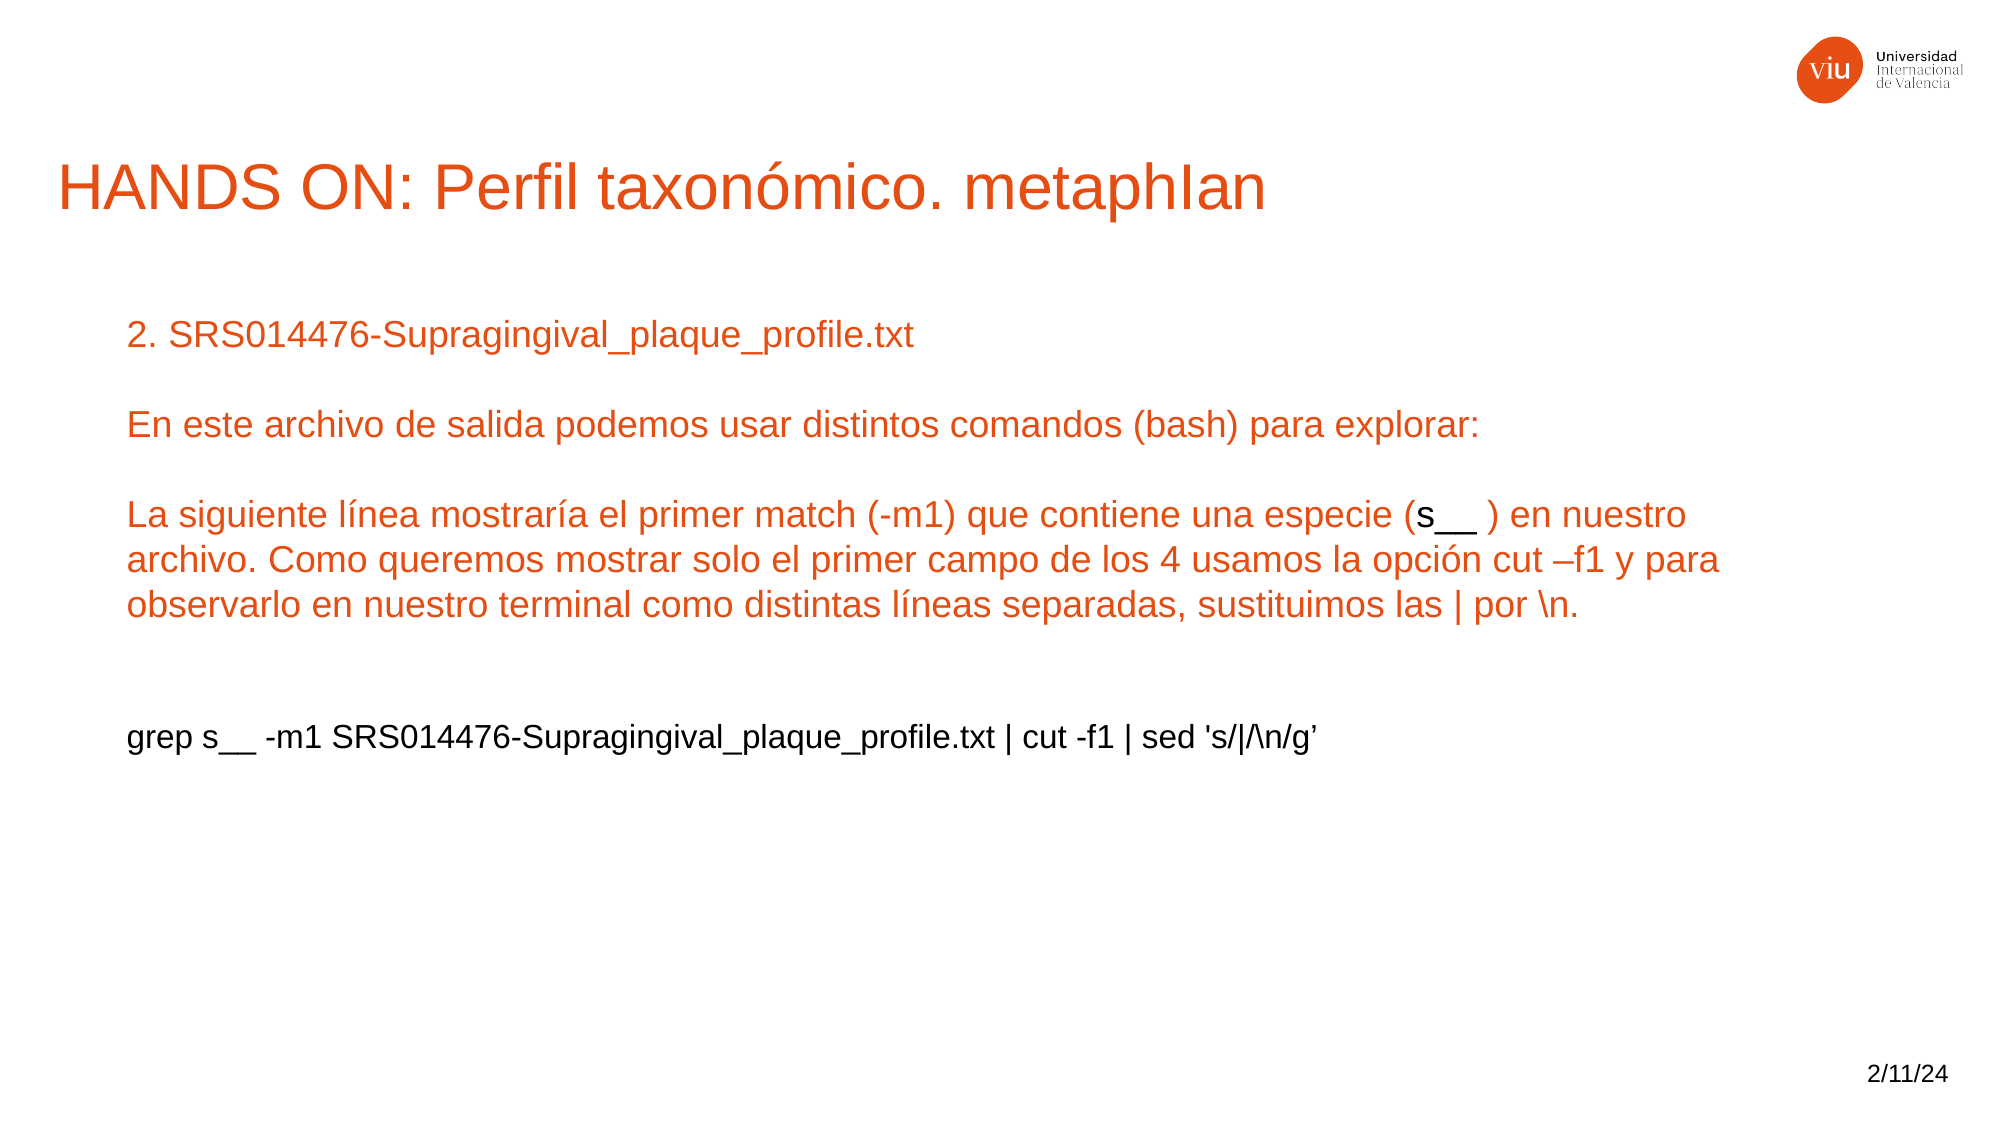

HANDS ON: Perfil taxonómico. metaphIan

2. SRS014476-Supragingival_plaque_profile.txt

En este archivo de salida podemos usar distintos comandos (bash) para explorar:

La siguiente línea mostraría el primer match (-m1) que contiene una especie (s__ ) en nuestro archivo. Como queremos mostrar solo el primer campo de los 4 usamos la opción cut –f1 y para observarlo en nuestro terminal como distintas líneas separadas, sustituimos las | por \n.

grep s__ -m1 SRS014476-Supragingival_plaque_profile.txt | cut -f1 | sed 's/|/\n/g’